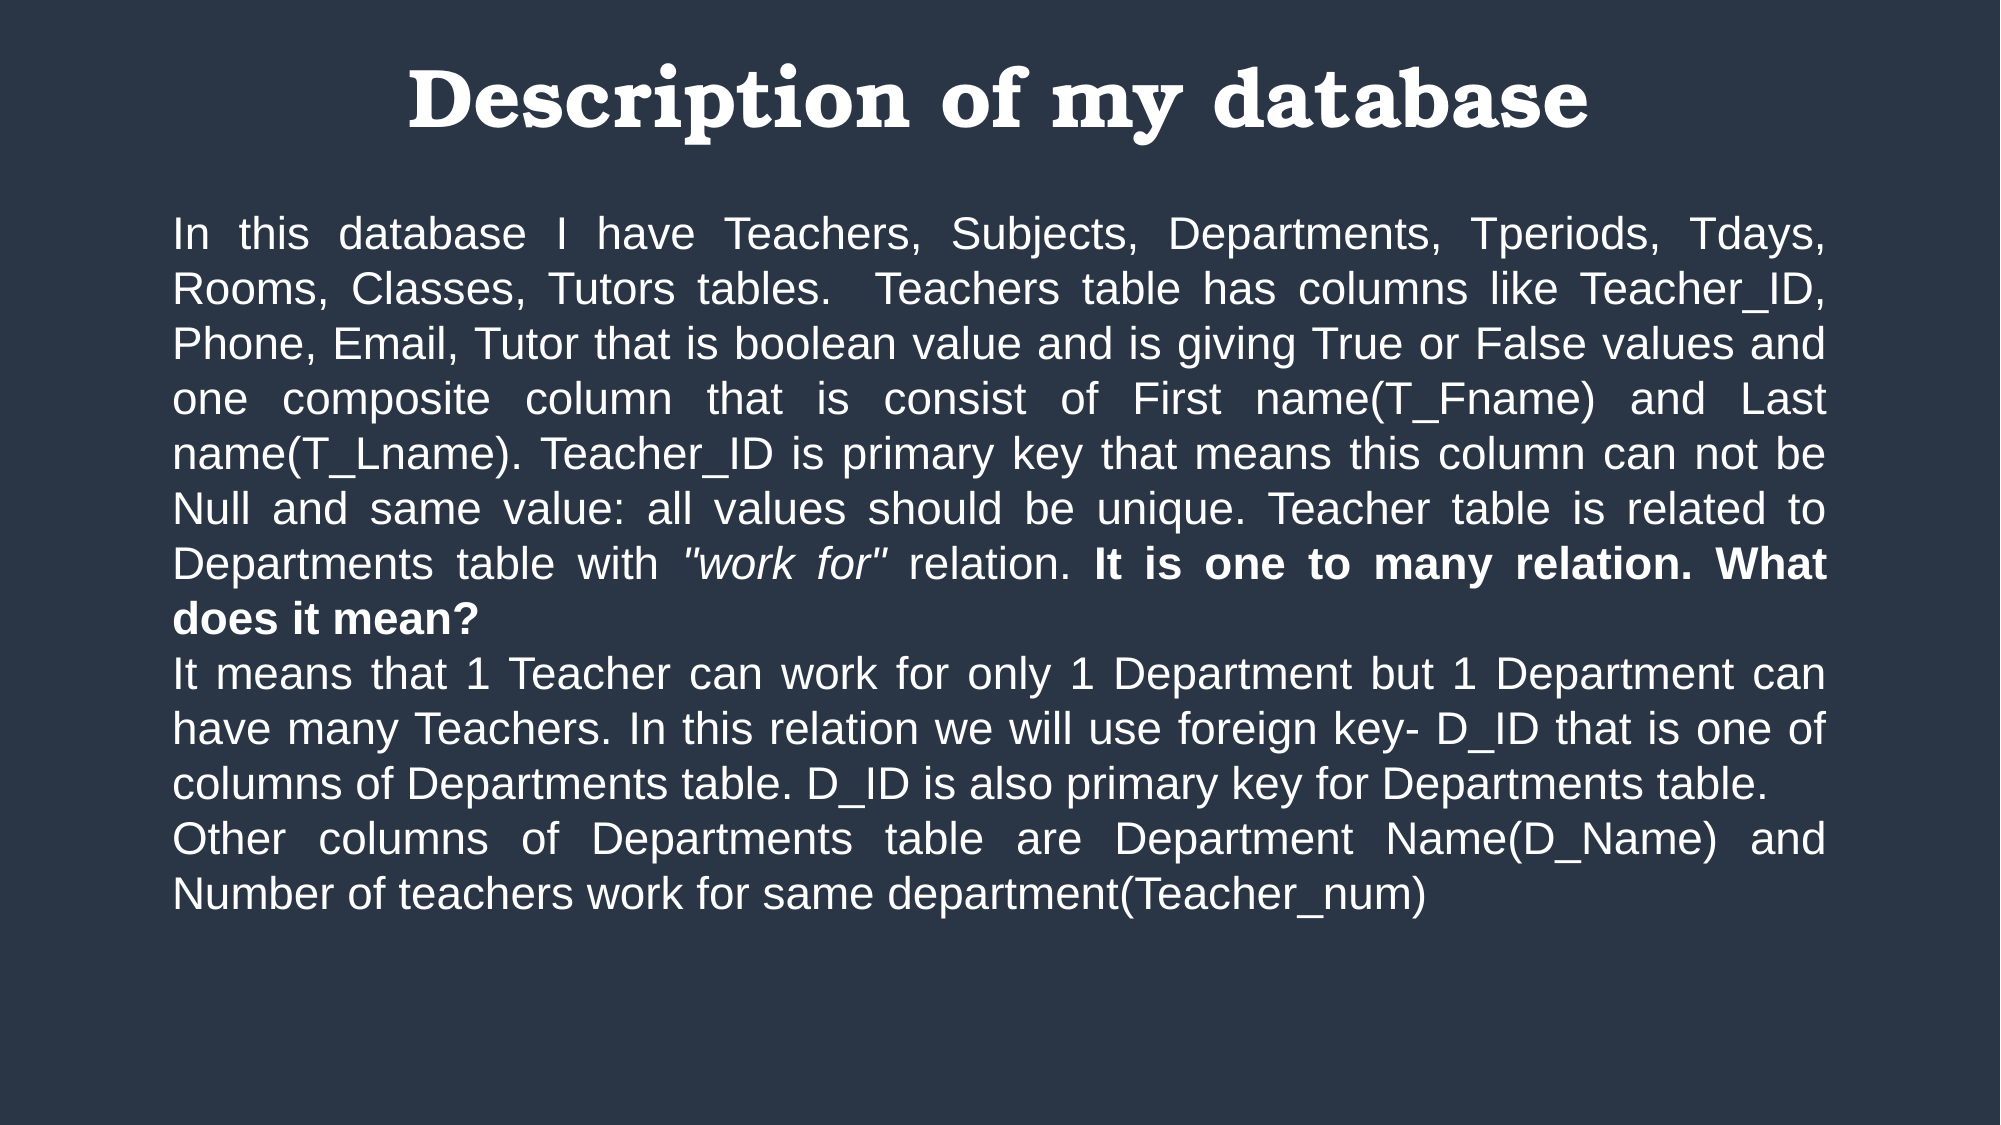

Description of my database
In this database I have Teachers, Subjects, Departments, Tperiods, Tdays, Rooms, Classes, Tutors tables.  Teachers table has columns like Teacher_ID, Phone, Email, Tutor that is boolean value and is giving True or False values and one composite column that is consist of First name(T_Fname) and Last name(T_Lname). Teacher_ID is primary key that means this column can not be Null and same value: all values should be unique. Teacher table is related to Departments table with "work for" relation. It is one to many relation. What does it mean?
It means that 1 Teacher can work for only 1 Department but 1 Department can have many Teachers. In this relation we will use foreign key- D_ID that is one of columns of Departments table. D_ID is also primary key for Departments table.
Other columns of Departments table are Department Name(D_Name) and Number of teachers work for same department(Teacher_num)